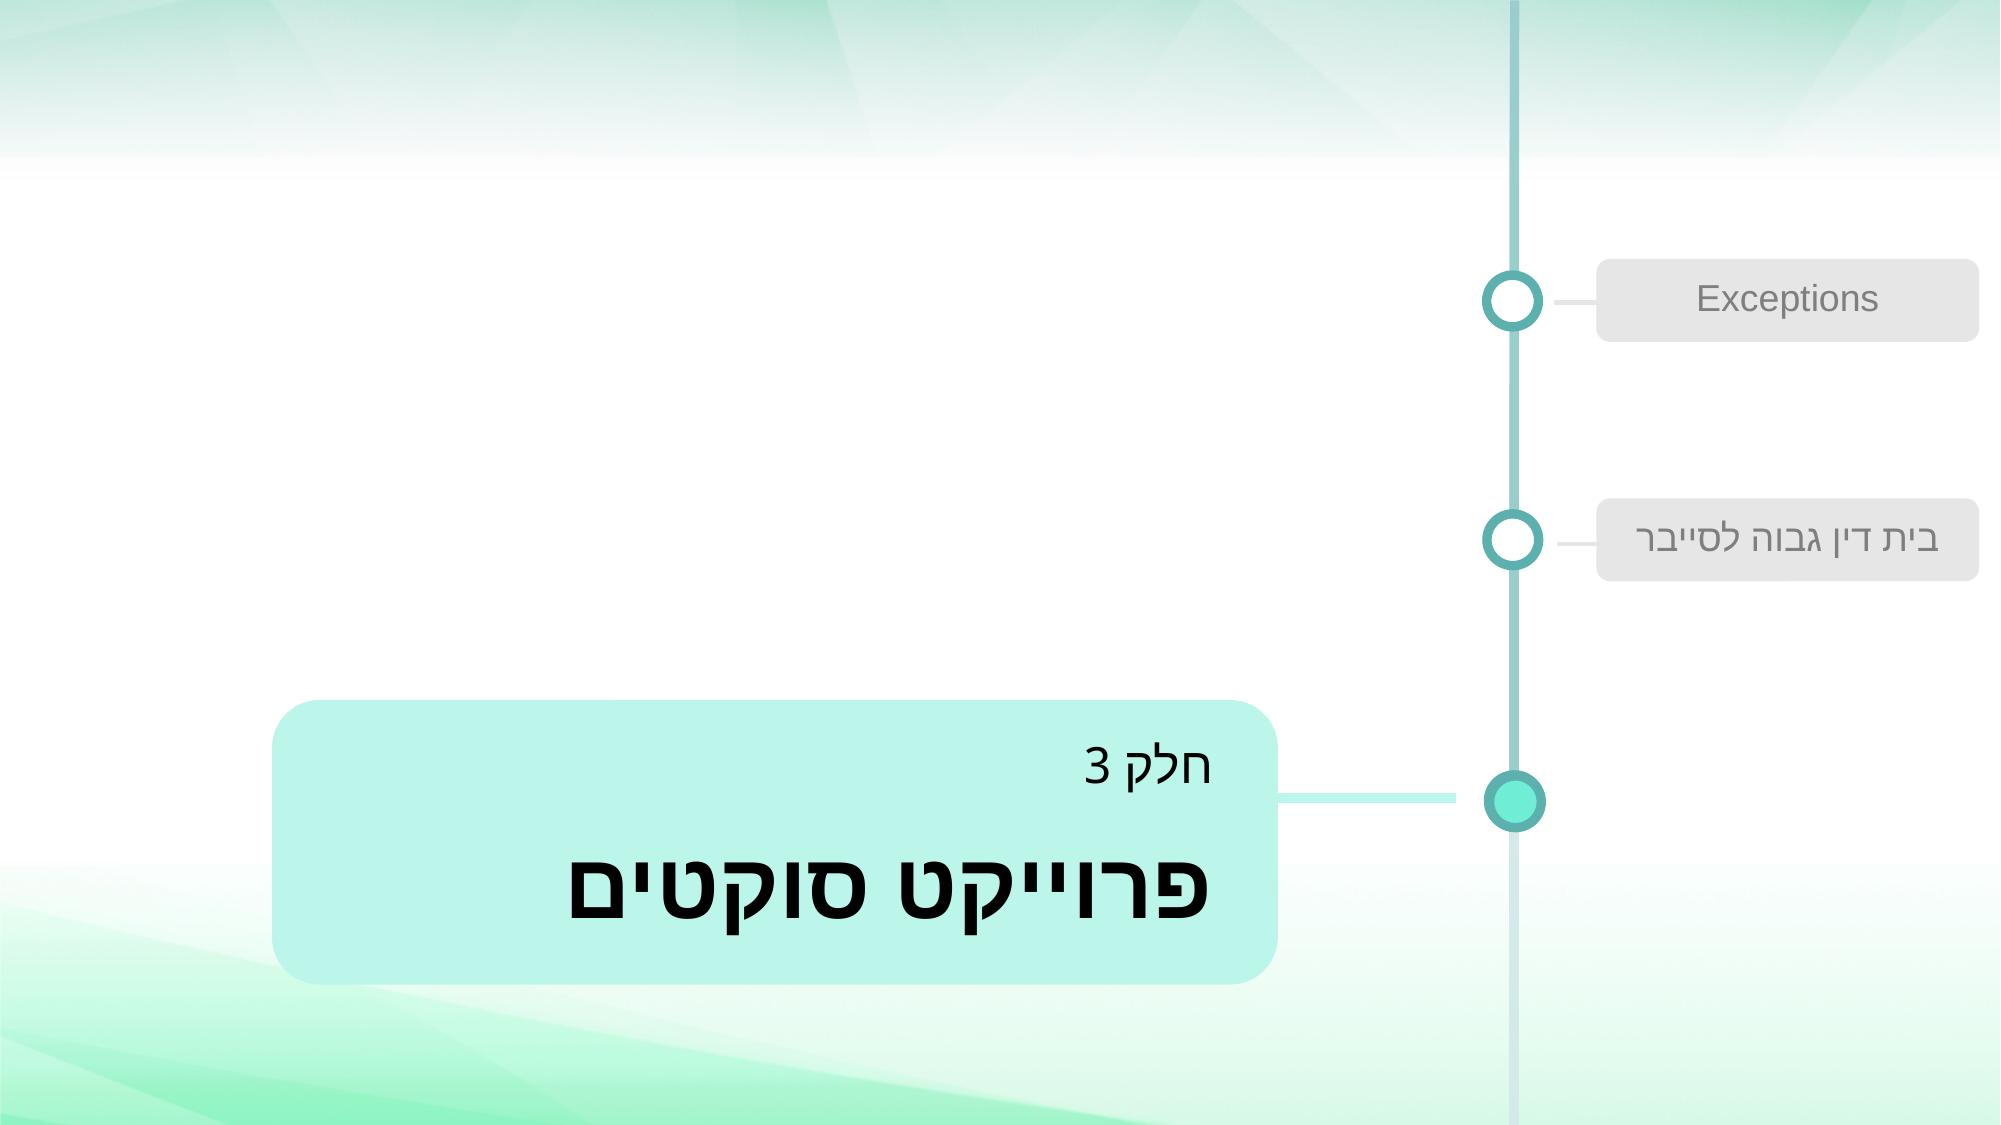

Exceptions

בית דין גבוה לסייבר

חלק 3
פרוייקט סוקטים